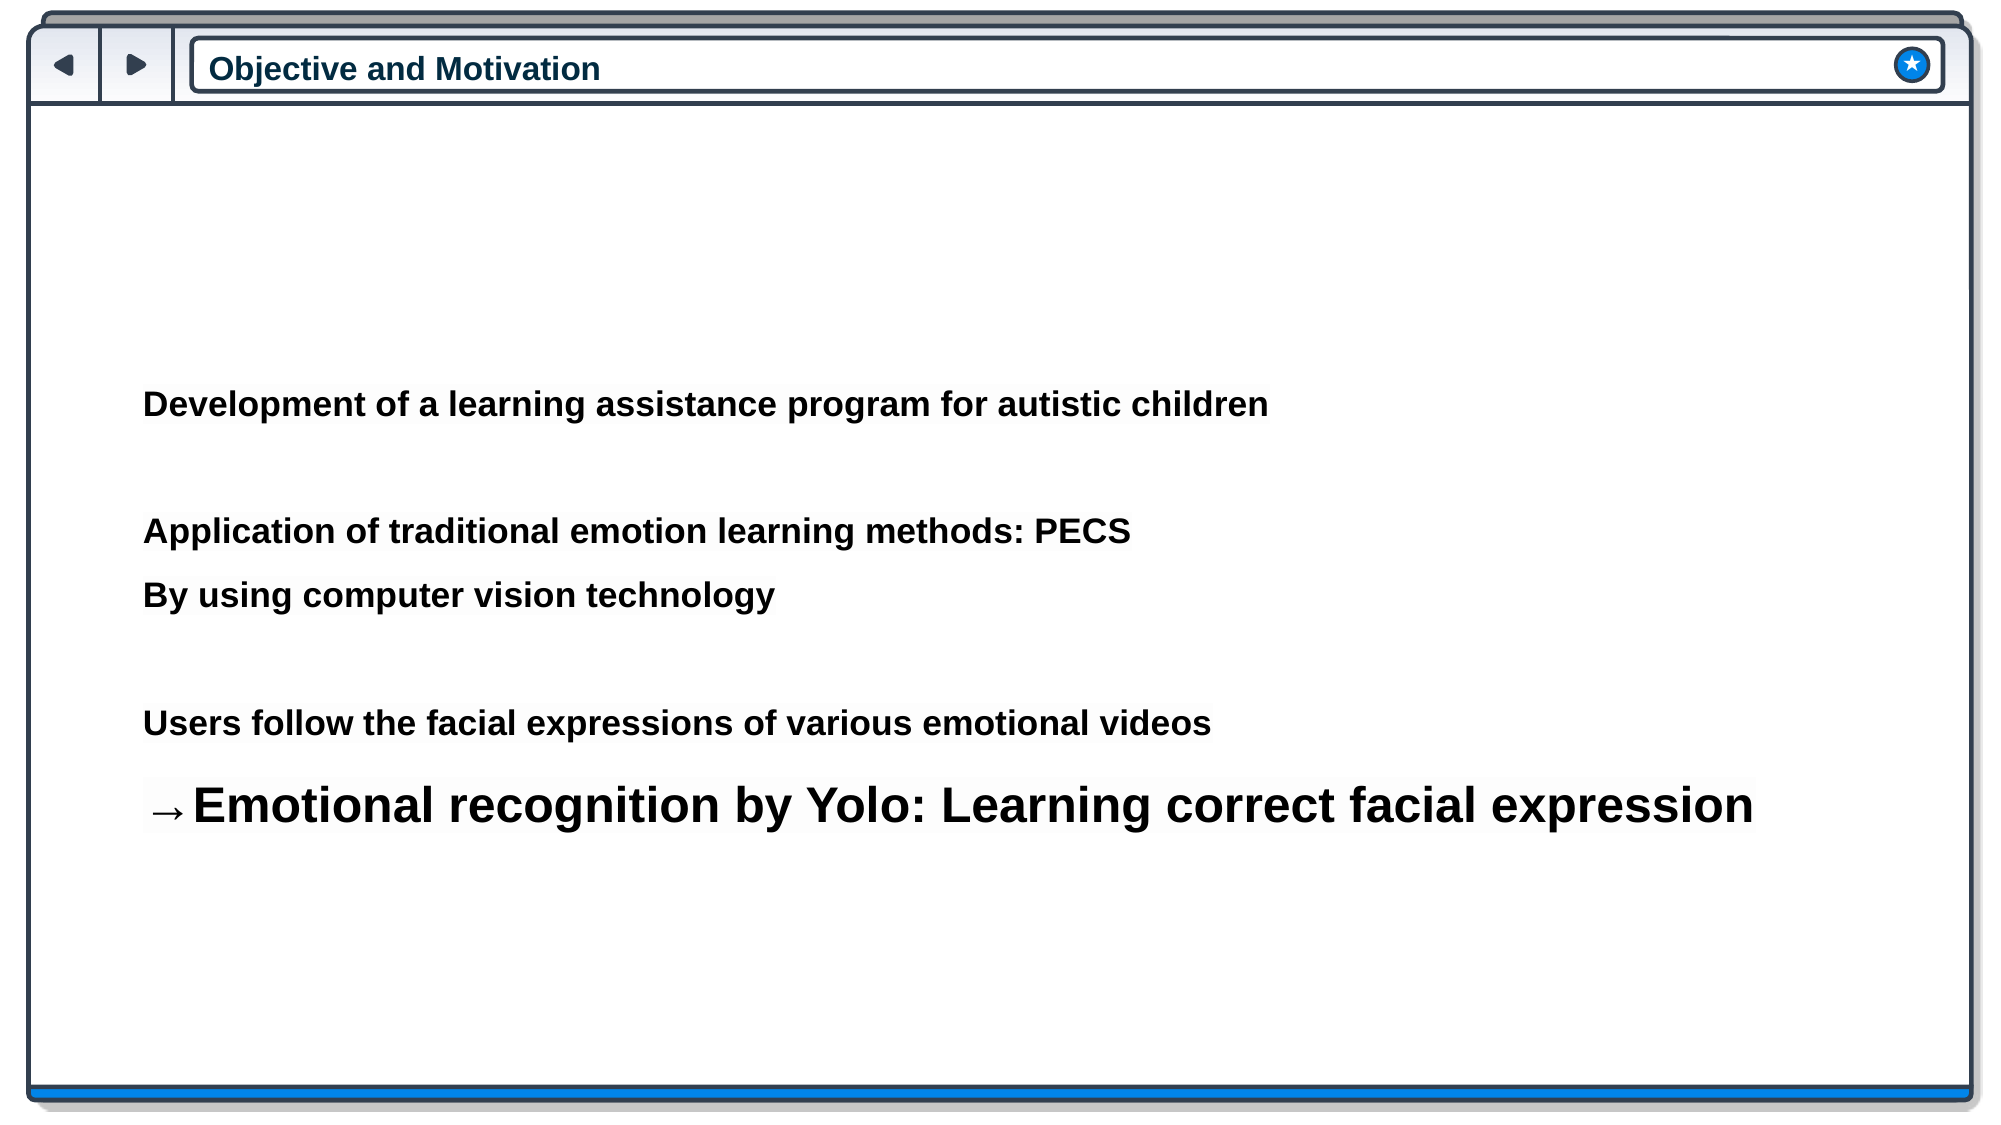

Objective and Motivation
★

Development of a learning assistance program for autistic children

Application of traditional emotion learning methods: PECS
By using computer vision technology

Users follow the facial expressions of various emotional videos
→Emotional recognition by Yolo: Learning correct facial expression